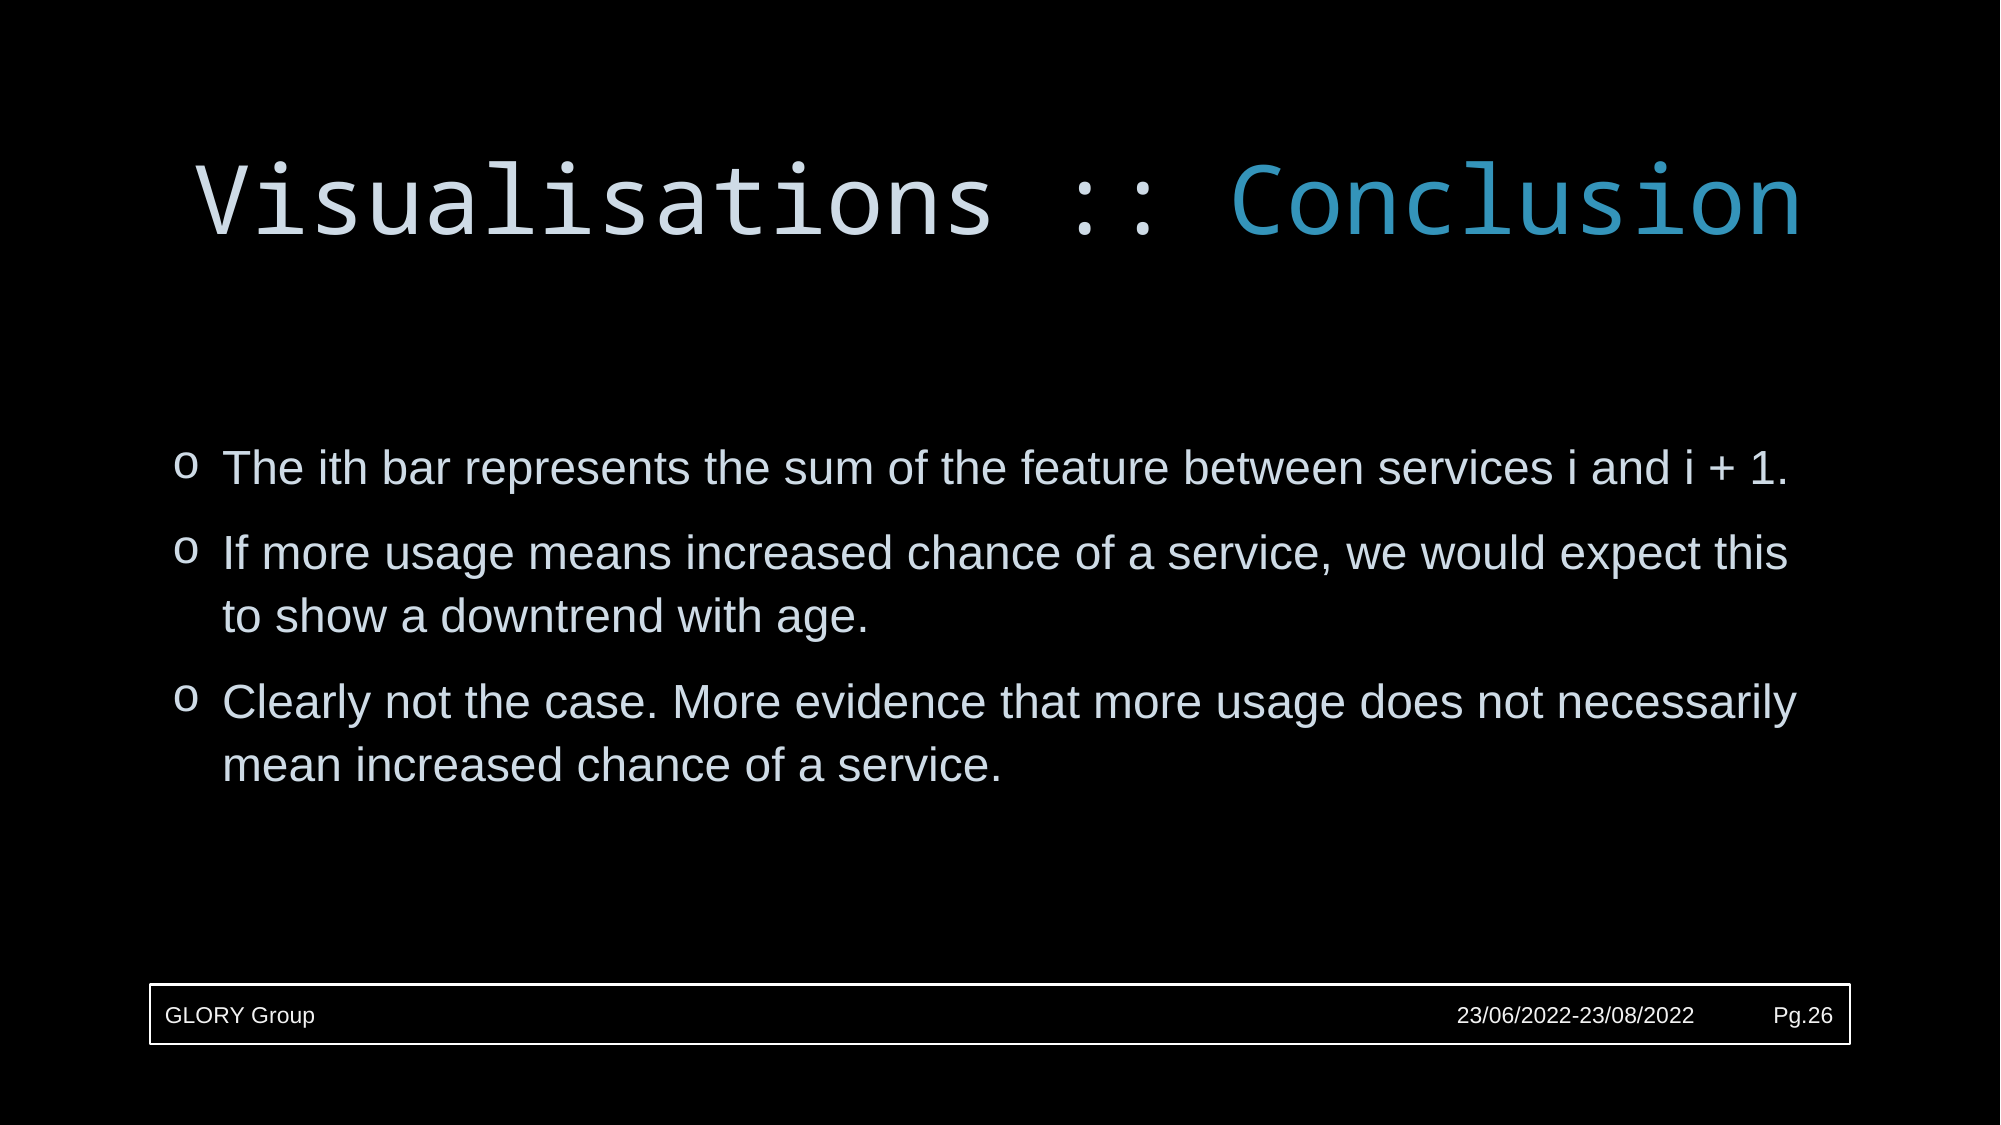

# Visualisations :: Conclusion
The ith bar represents the sum of the feature between services i and i + 1.
If more usage means increased chance of a service, we would expect this to show a downtrend with age.
Clearly not the case. More evidence that more usage does not necessarily mean increased chance of a service.

GLORY Group
23/06/2022-23/08/2022
Pg.26